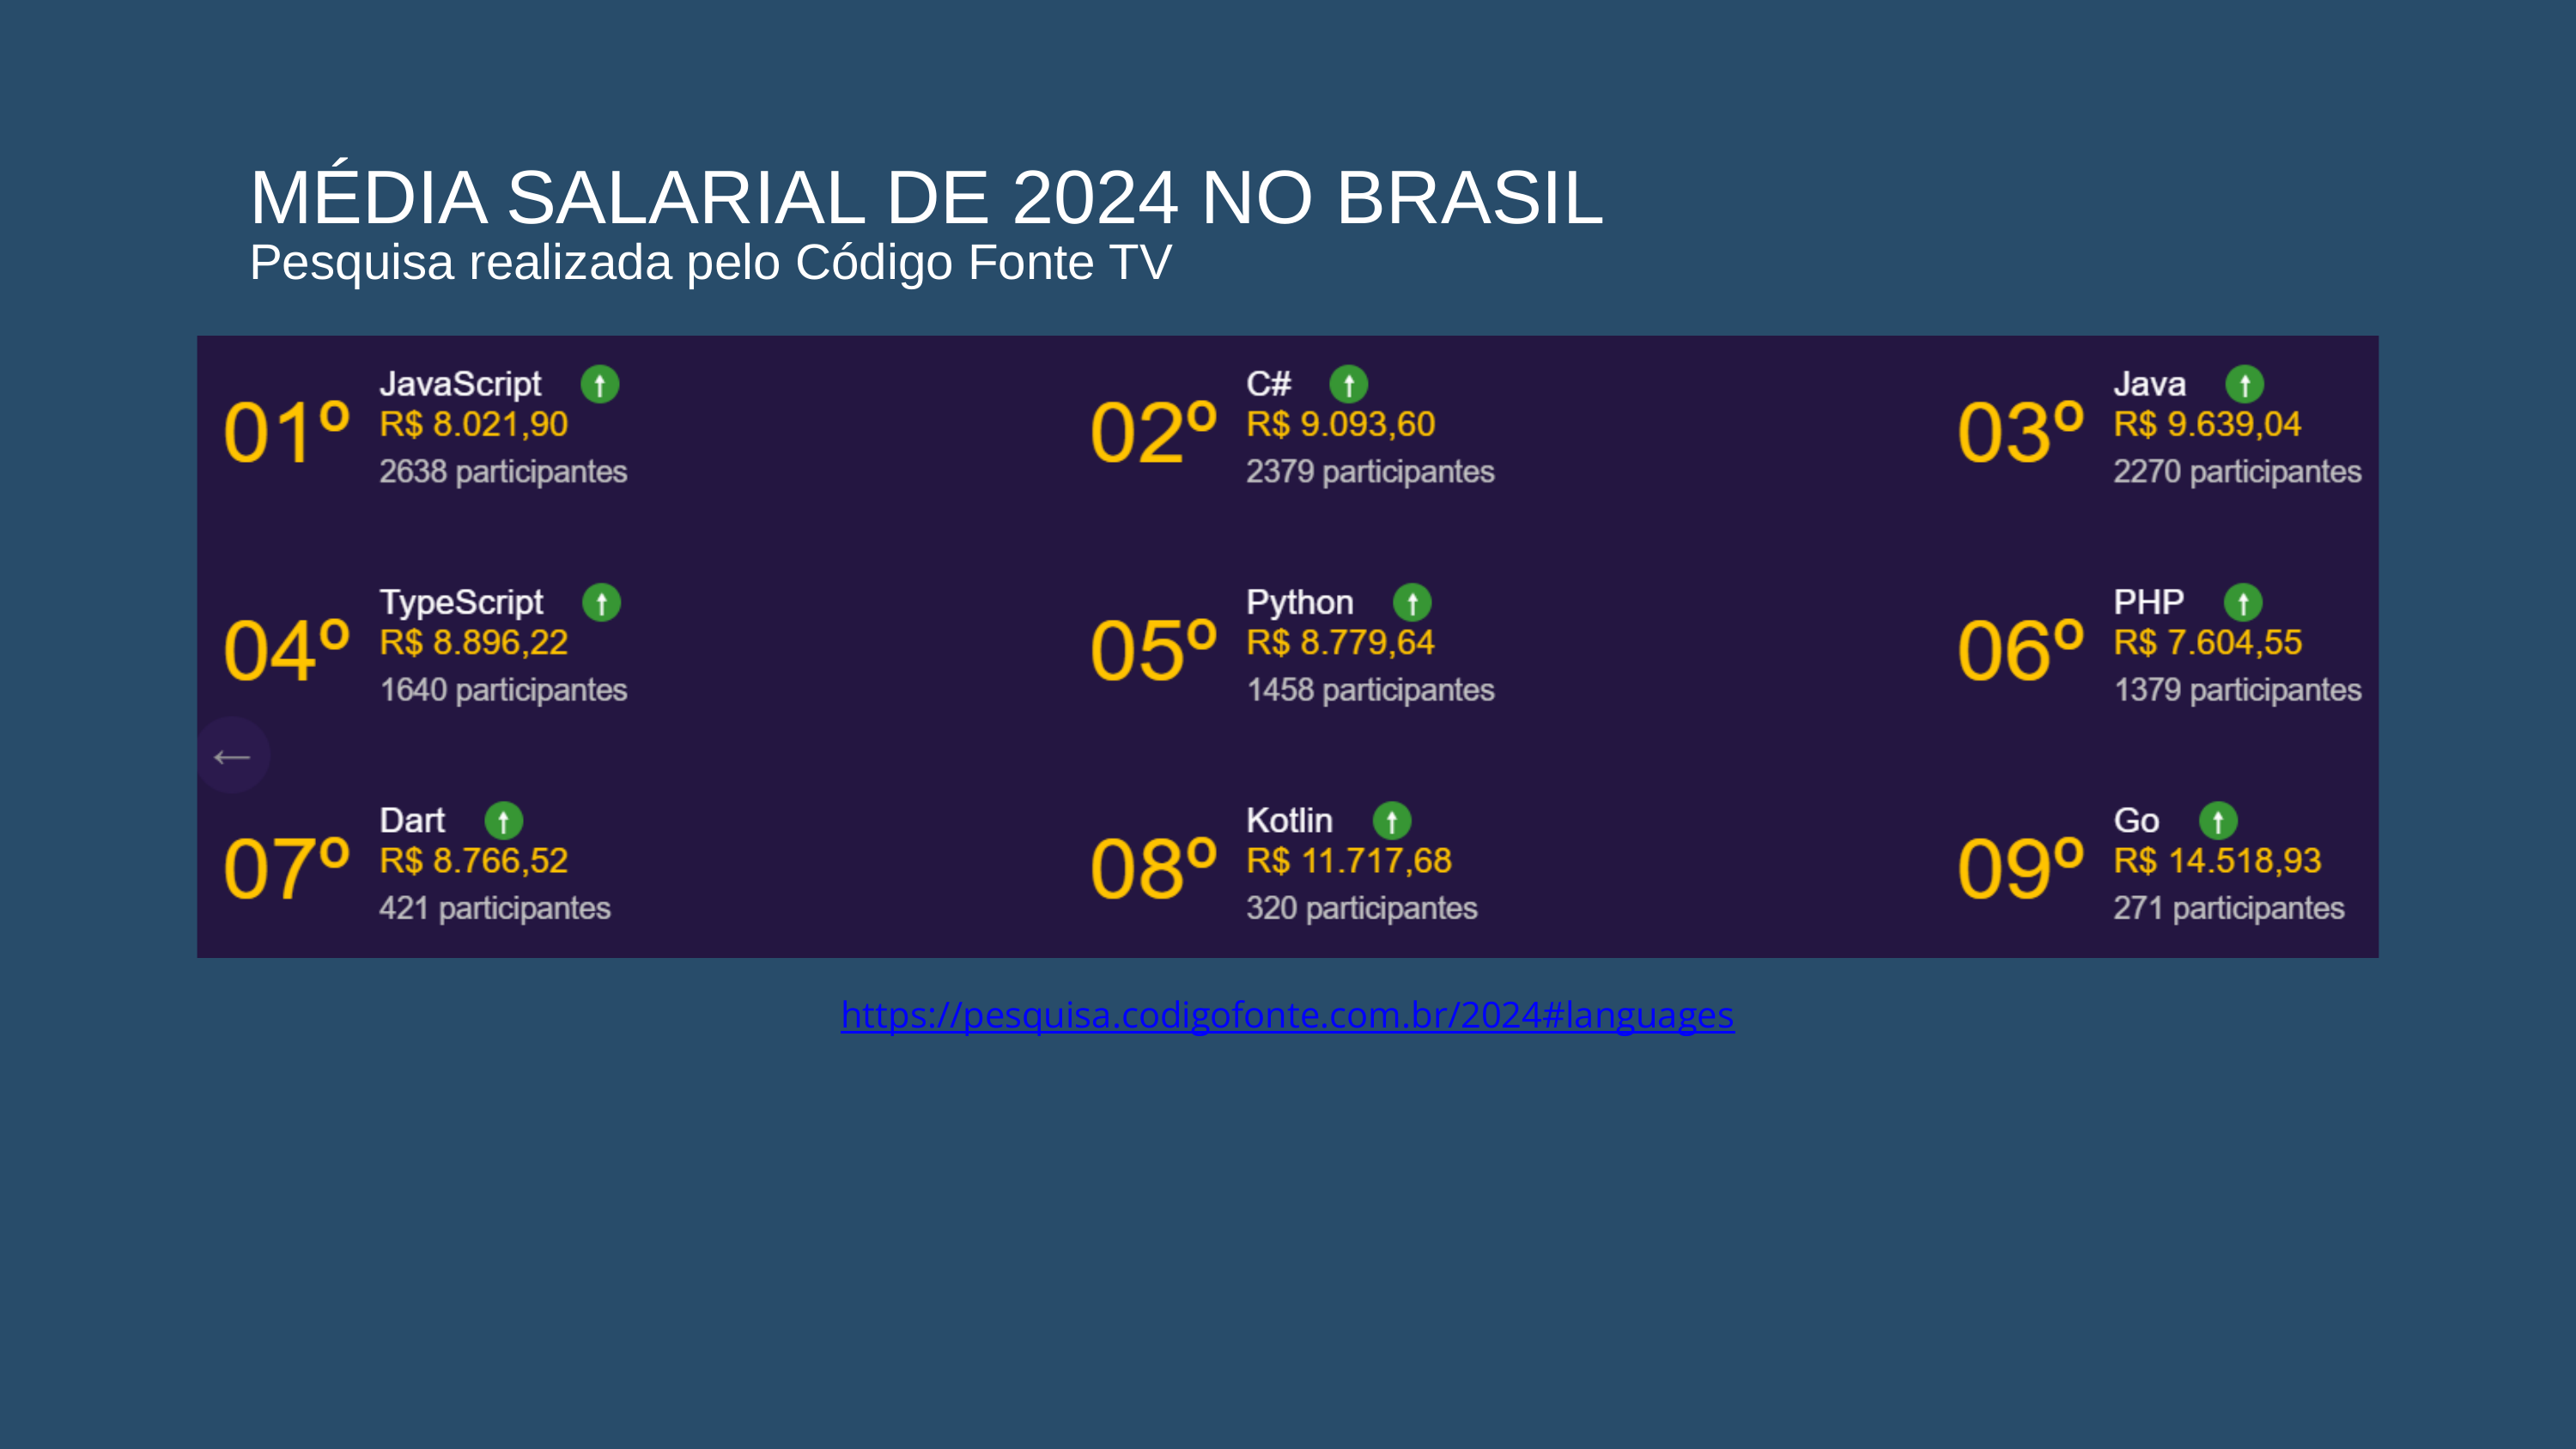

MÉDIA SALARIAL DE 2024 NO BRASIL
Pesquisa realizada pelo Código Fonte TV

https://pesquisa.codigofonte.com.br/2024#languages